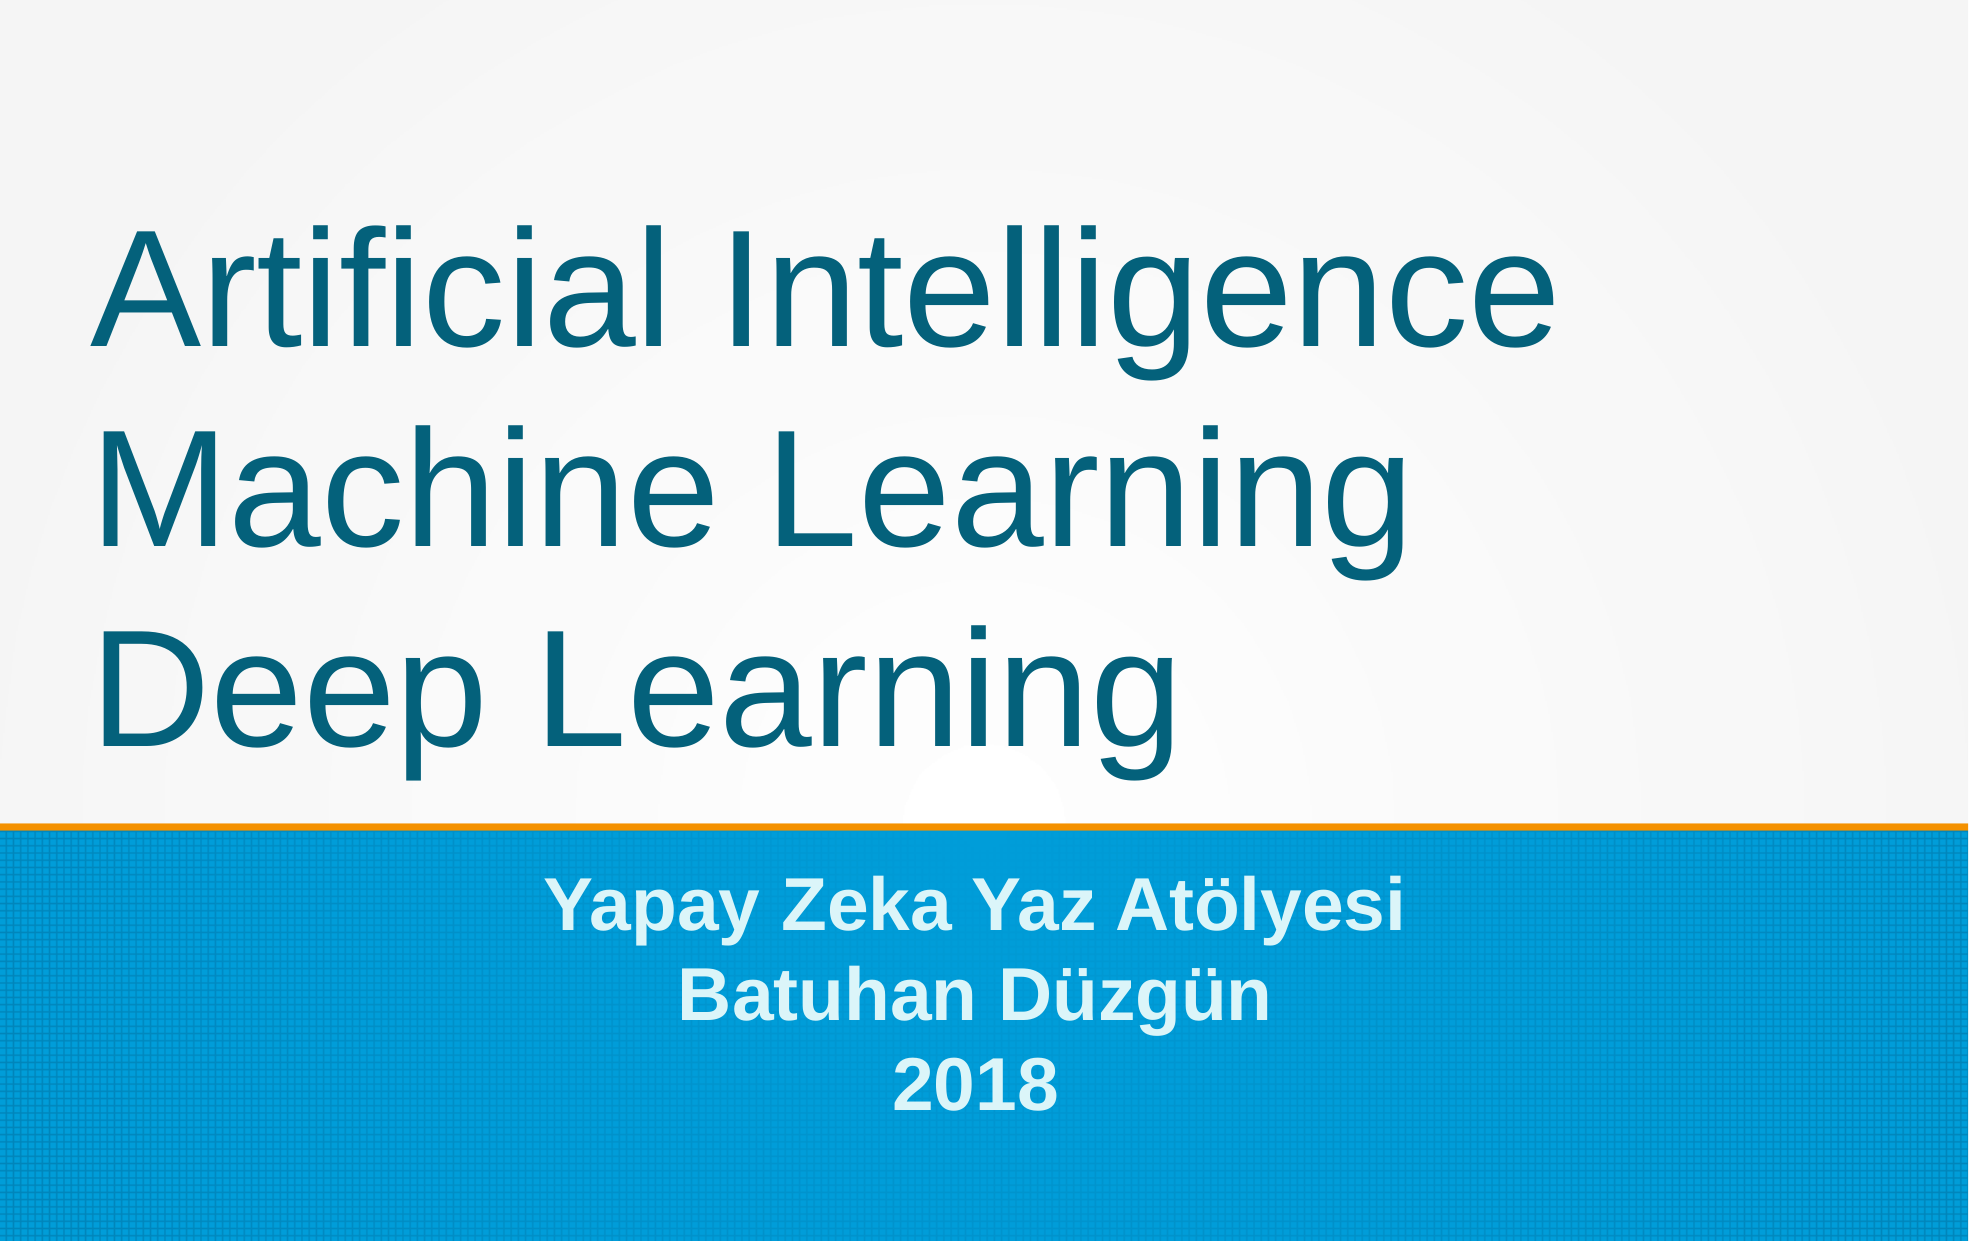

Artificial Intelligence
Machine Learning
Deep Learning
Yapay Zeka Yaz Atölyesi
Batuhan Düzgün
2018